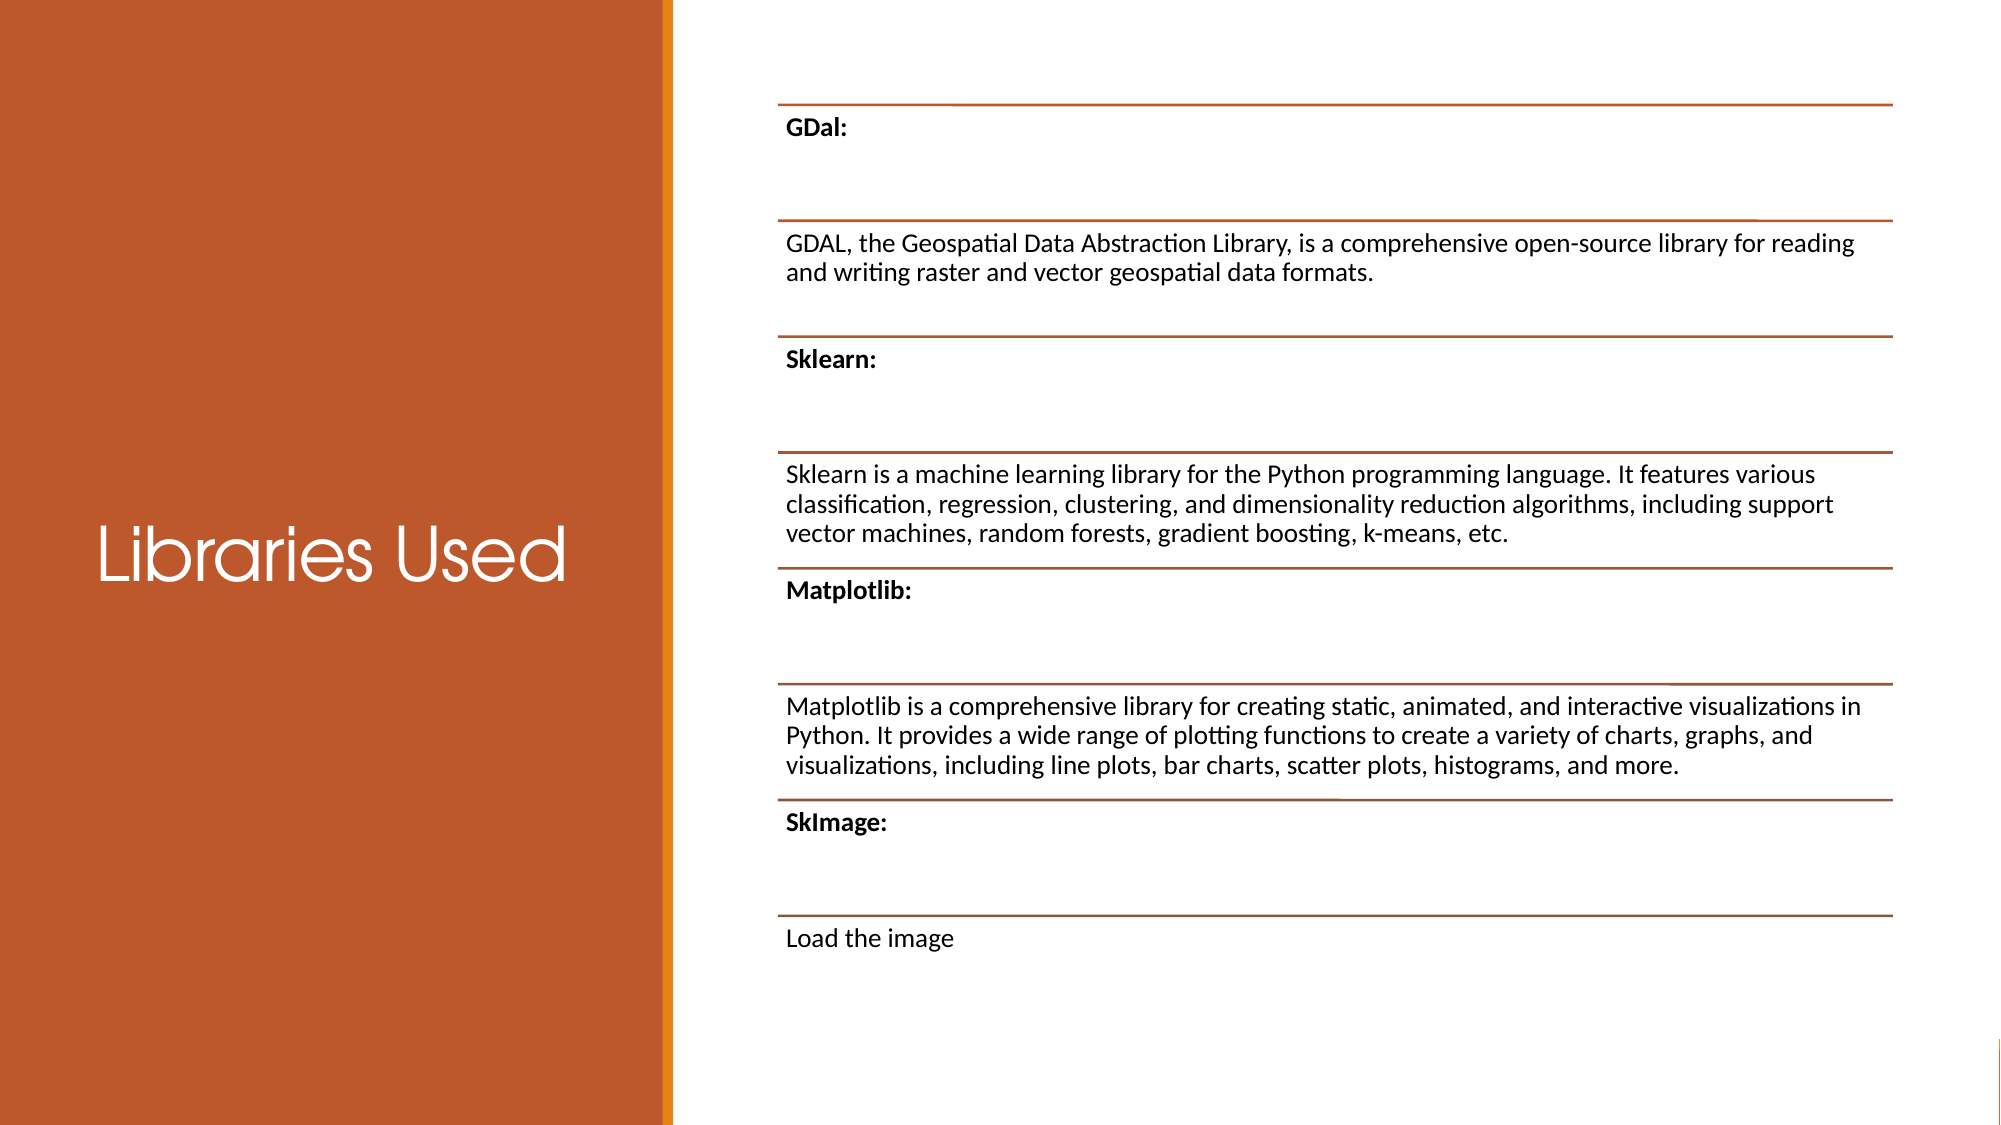

# Libraries Used
GDal:
GDAL, the Geospatial Data Abstraction Library, is a comprehensive open-source library for reading and writing raster and vector geospatial data formats.
Sklearn:
Sklearn is a machine learning library for the Python programming language. It features various classification, regression, clustering, and dimensionality reduction algorithms, including support vector machines, random forests, gradient boosting, k-means, etc.
Matplotlib:
Matplotlib is a comprehensive library for creating static, animated, and interactive visualizations in Python. It provides a wide range of plotting functions to create a variety of charts, graphs, and visualizations, including line plots, bar charts, scatter plots, histograms, and more.
SkImage:
Load the image